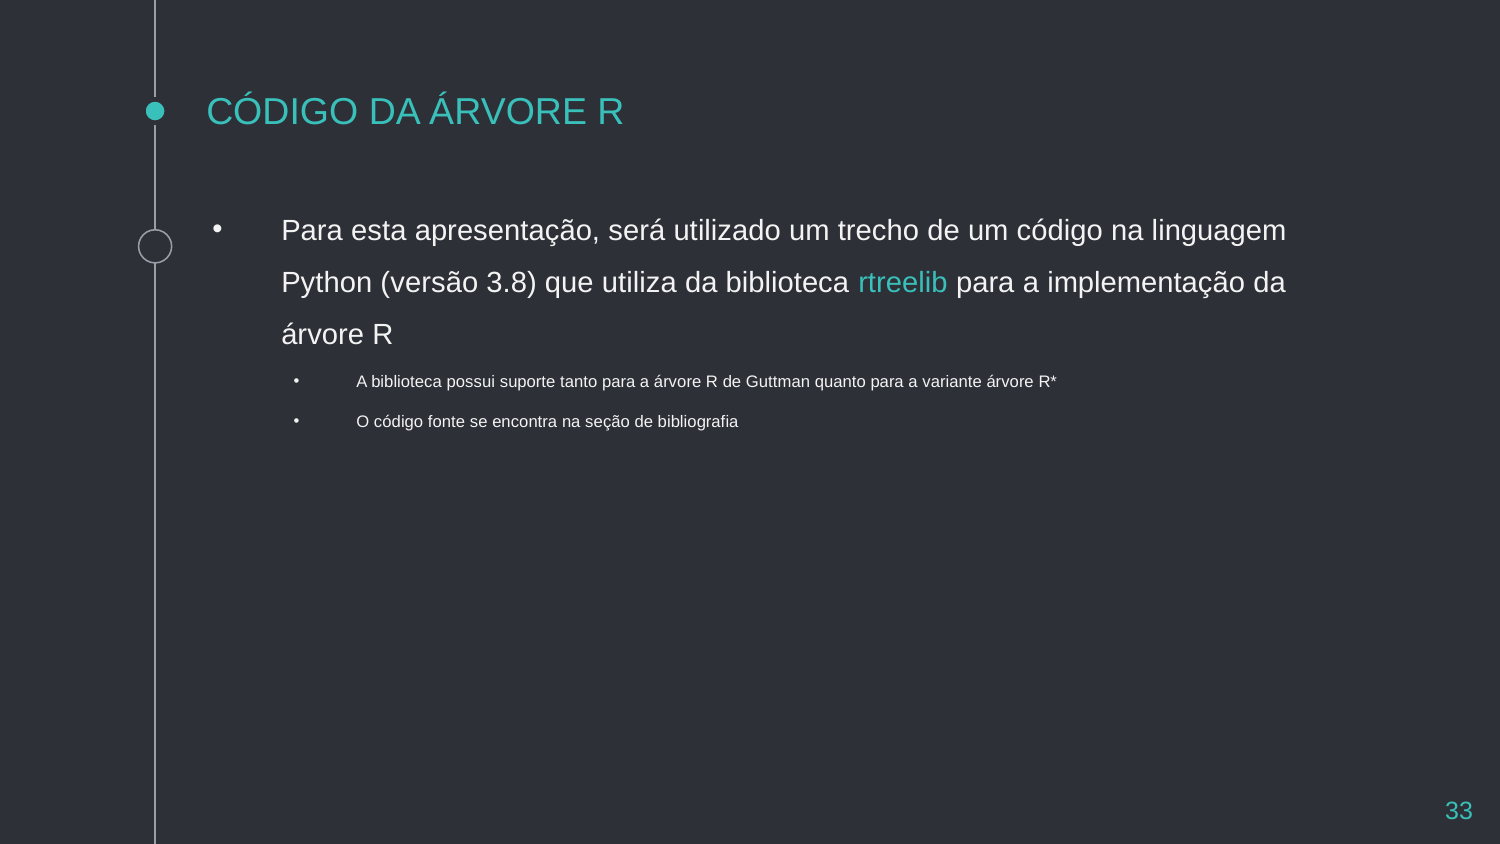

# CÓDIGO DA ÁRVORE R
Para esta apresentação, será utilizado um trecho de um código na linguagem Python (versão 3.8) que utiliza da biblioteca rtreelib para a implementação da árvore R
A biblioteca possui suporte tanto para a árvore R de Guttman quanto para a variante árvore R*
O código fonte se encontra na seção de bibliografia
33